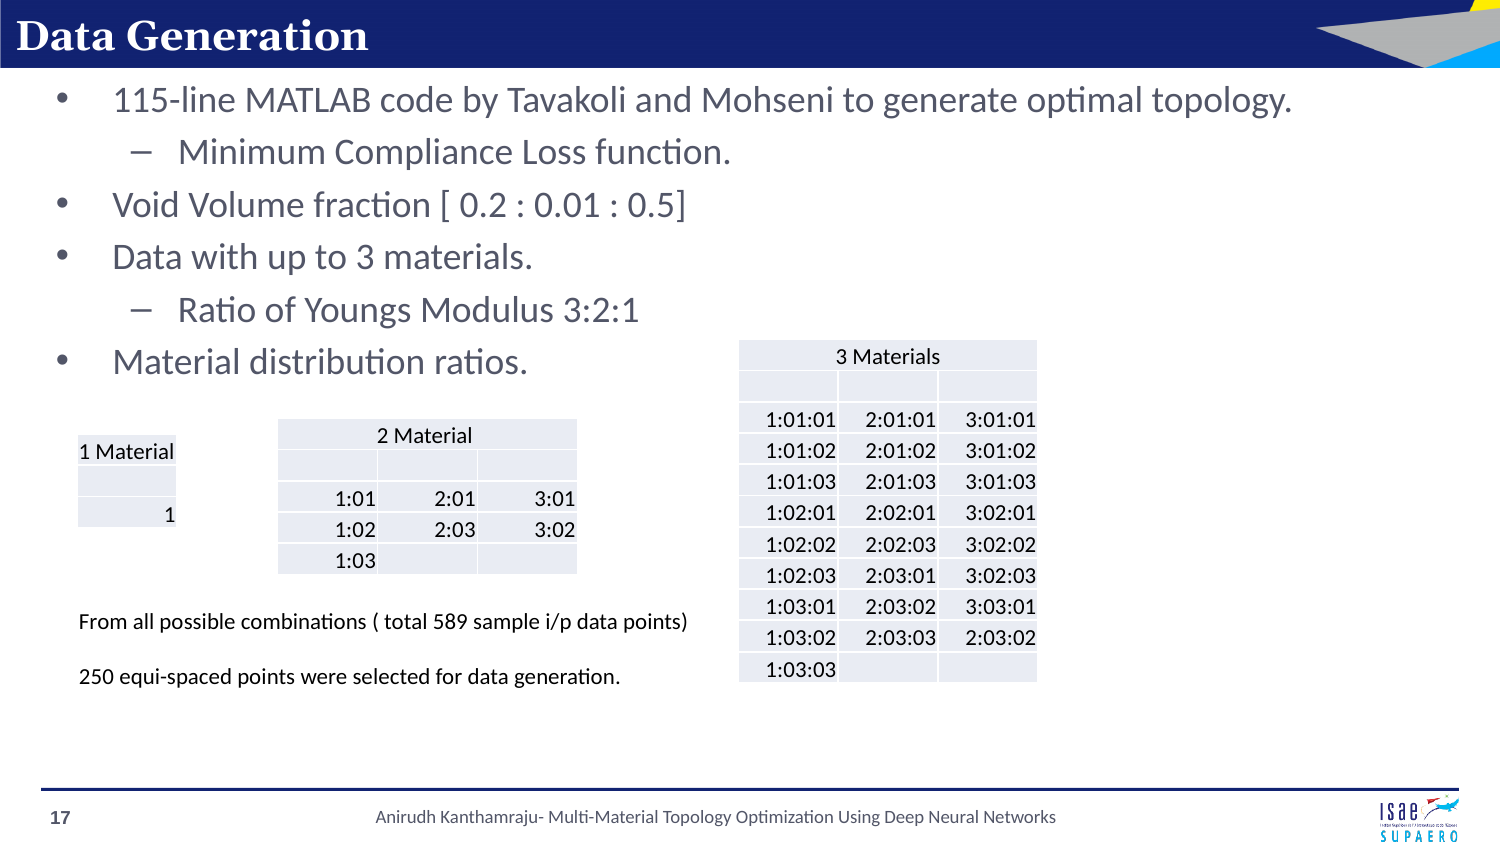

# Data Generation
115-line MATLAB code by Tavakoli and Mohseni to generate optimal topology.
Minimum Compliance Loss function.
Void Volume fraction [ 0.2 : 0.01 : 0.5]
Data with up to 3 materials.
Ratio of Youngs Modulus 3:2:1
Material distribution ratios.

| 3 Materials |  |  |
| --- | --- | --- |
|  |  |  |
| 1:01:01 | 2:01:01 | 3:01:01 |
| 1:01:02 | 2:01:02 | 3:01:02 |
| 1:01:03 | 2:01:03 | 3:01:03 |
| 1:02:01 | 2:02:01 | 3:02:01 |
| 1:02:02 | 2:02:03 | 3:02:02 |
| 1:02:03 | 2:03:01 | 3:02:03 |
| 1:03:01 | 2:03:02 | 3:03:01 |
| 1:03:02 | 2:03:03 | 2:03:02 |
| 1:03:03 |  |  |
| 2 Material |  |  |
| --- | --- | --- |
|  |  |  |
| 1:01 | 2:01 | 3:01 |
| 1:02 | 2:03 | 3:02 |
| 1:03 |  |  |
| 1 Material |
| --- |
|  |
| 1 |
From all possible combinations ( total 589 sample i/p data points)

250 equi-spaced points were selected for data generation.